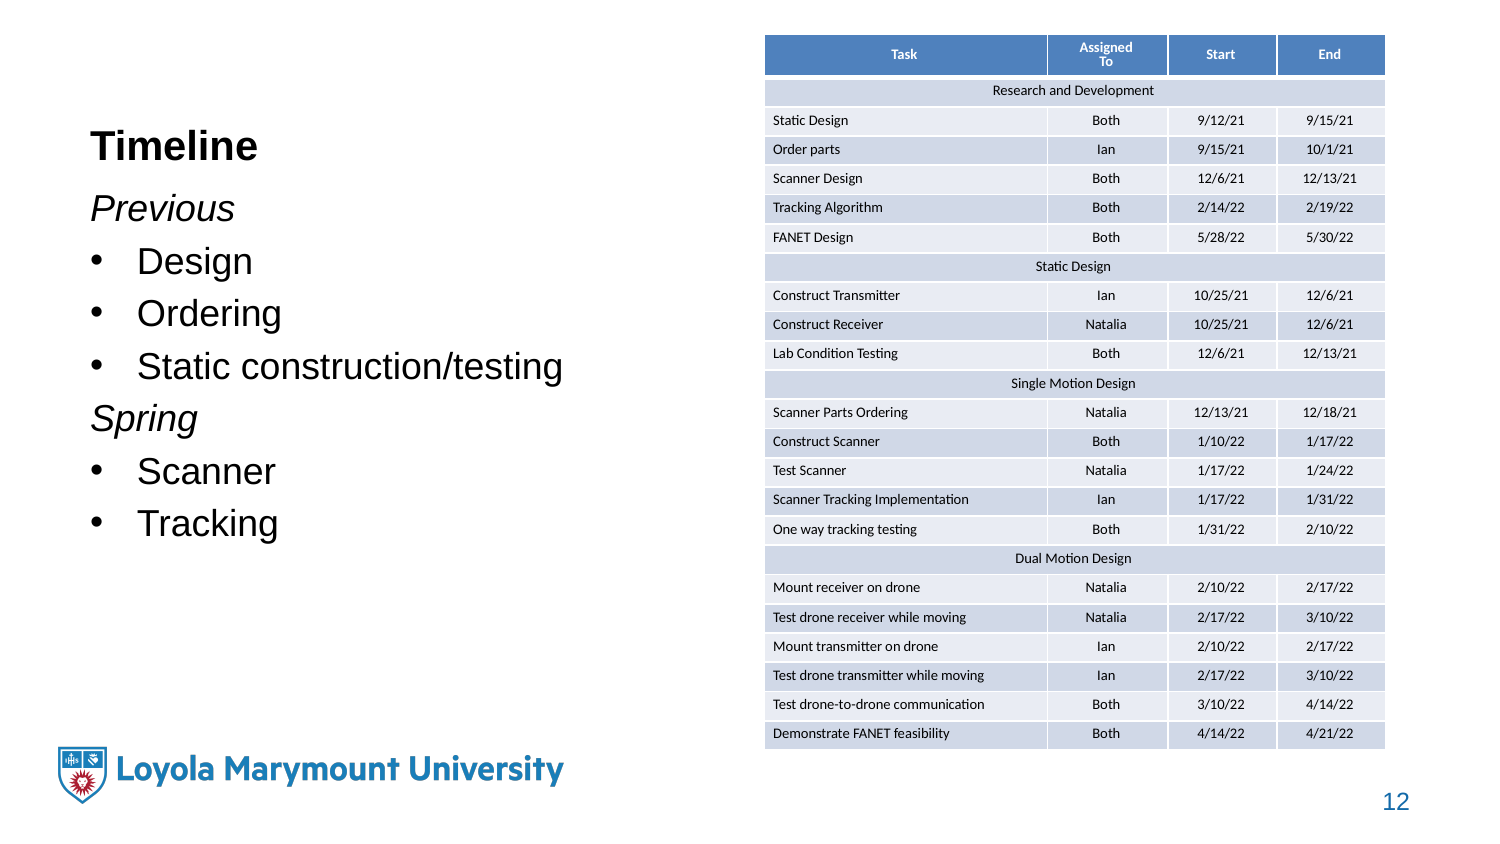

# Timeline
| Task | Assigned  To | Start | End |
| --- | --- | --- | --- |
| Research and Development |  |  |  |
| Static Design | Both | 9/12/21 | 9/15/21 |
| Order parts | Ian | 9/15/21 | 10/1/21 |
| Scanner Design | Both | 12/6/21 | 12/13/21 |
| Tracking Algorithm | Both | 2/14/22 | 2/19/22 |
| FANET Design | Both | 5/28/22 | 5/30/22 |
| Static Design |  |  |  |
| Construct Transmitter | Ian | 10/25/21 | 12/6/21 |
| Construct Receiver | Natalia | 10/25/21 | 12/6/21 |
| Lab Condition Testing | Both | 12/6/21 | 12/13/21 |
| Single Motion Design |  |  |  |
| Scanner Parts Ordering | Natalia | 12/13/21 | 12/18/21 |
| Construct Scanner | Both | 1/10/22 | 1/17/22 |
| Test Scanner | Natalia | 1/17/22 | 1/24/22 |
| Scanner Tracking Implementation | Ian | 1/17/22 | 1/31/22 |
| One way tracking testing | Both | 1/31/22 | 2/10/22 |
| Dual Motion Design |  |  |  |
| Mount receiver on drone | Natalia | 2/10/22 | 2/17/22 |
| Test drone receiver while moving | Natalia | 2/17/22 | 3/10/22 |
| Mount transmitter on drone | Ian | 2/10/22 | 2/17/22 |
| Test drone transmitter while moving | Ian | 2/17/22 | 3/10/22 |
| Test drone-to-drone communication | Both | 3/10/22 | 4/14/22 |
| Demonstrate FANET feasibility | Both | 4/14/22 | 4/21/22 |
Previous
Design
Ordering
Static construction/testing
Spring
Scanner
Tracking
12